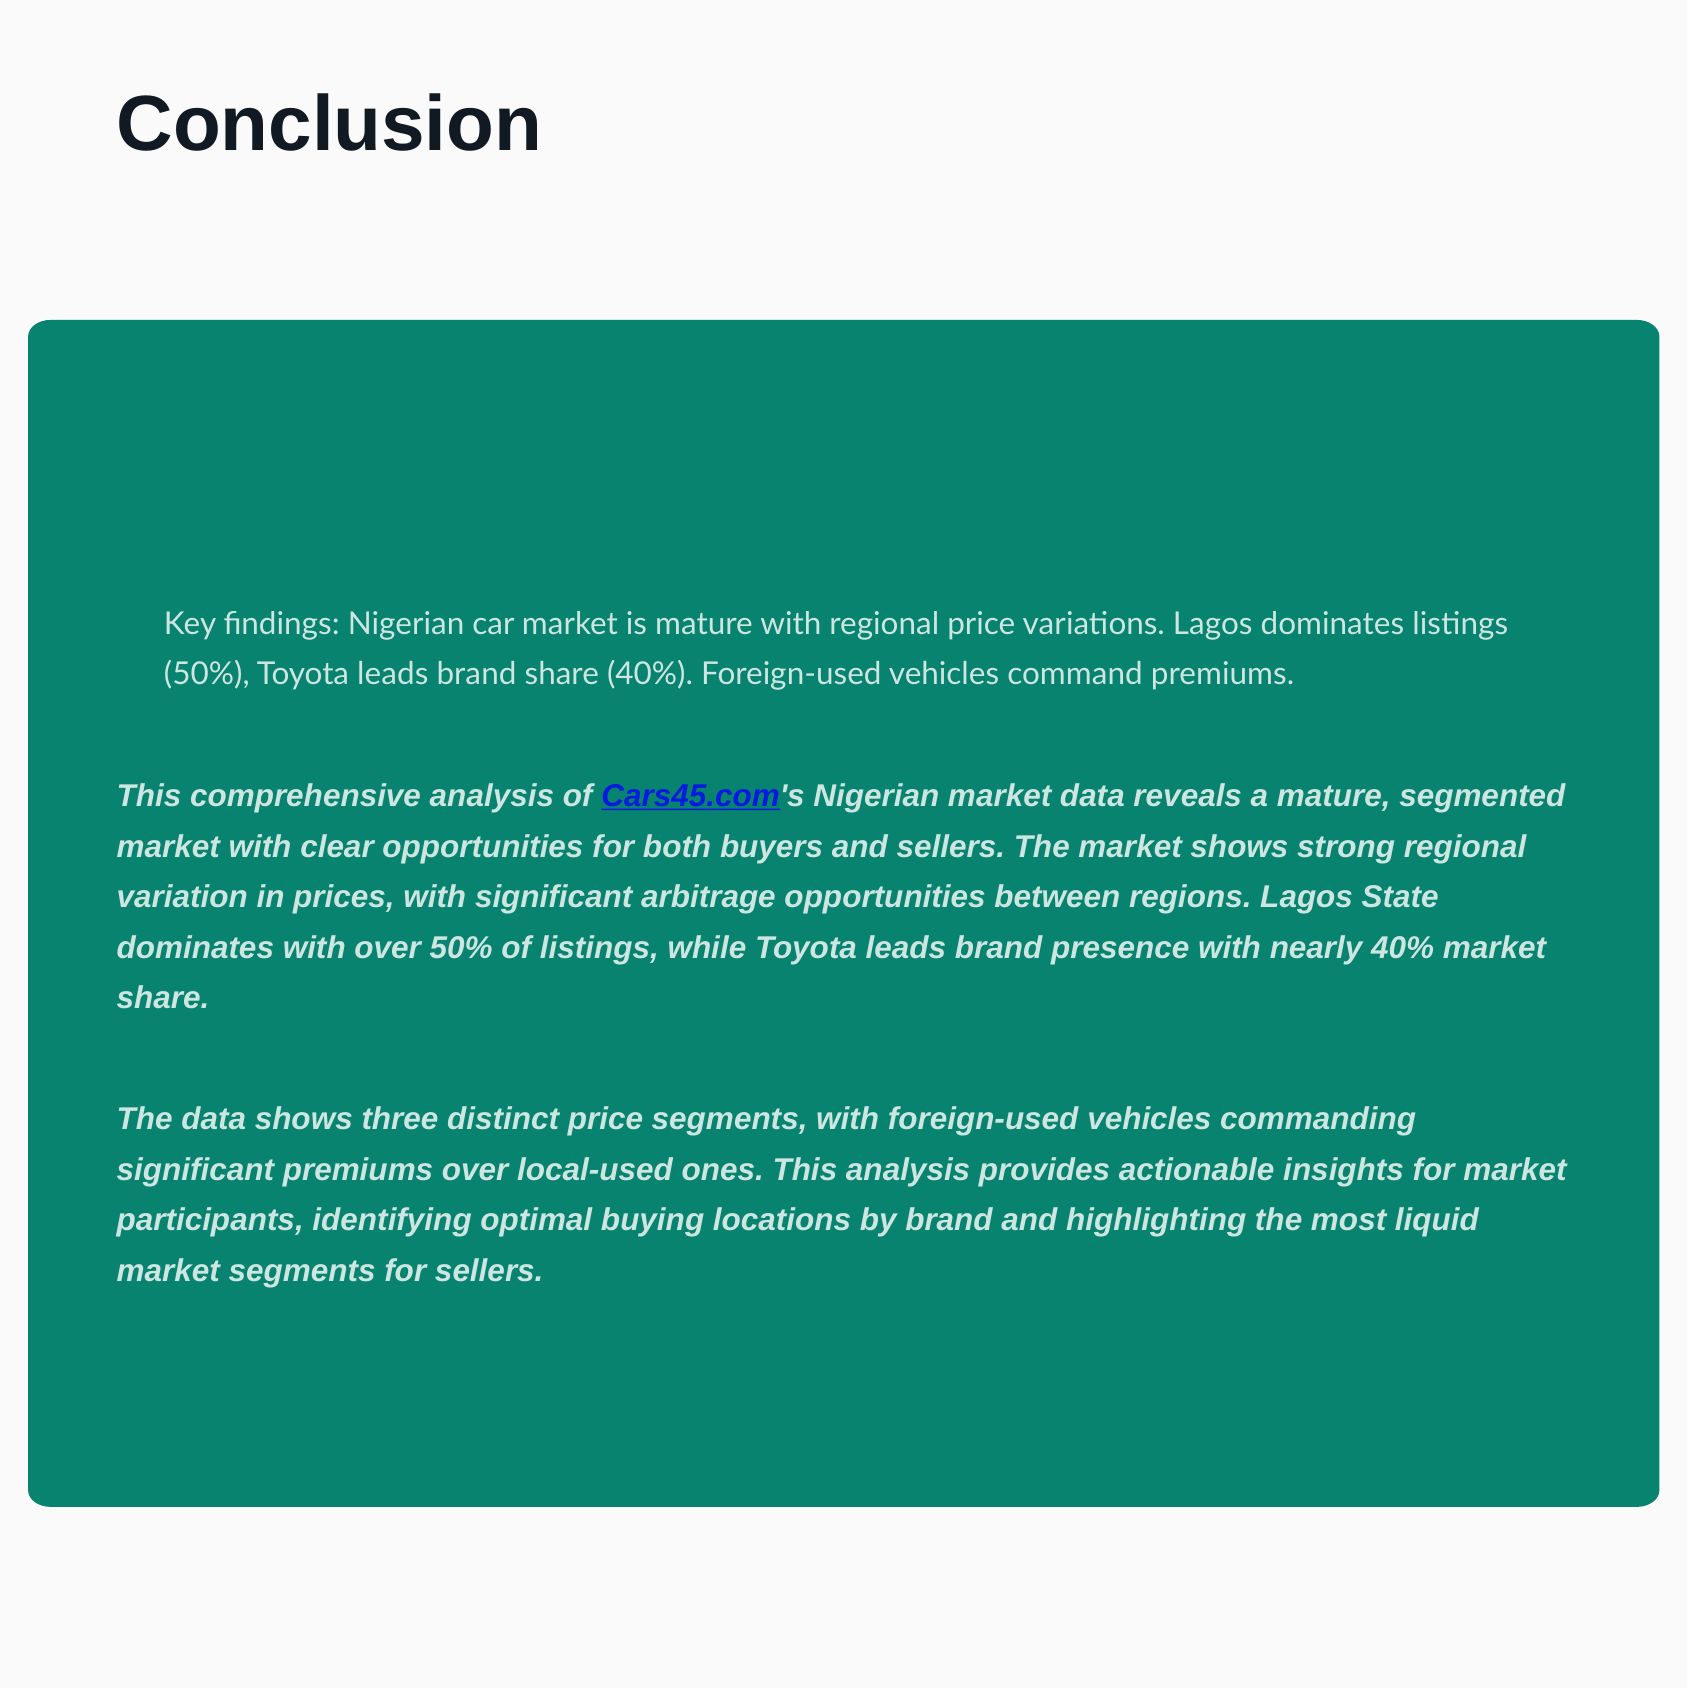

Conclusion

Key findings: Nigerian car market is mature with regional price variations. Lagos dominates listings (50%), Toyota leads brand share (40%). Foreign-used vehicles command premiums.

This comprehensive analysis of Cars45.com's Nigerian market data reveals a mature, segmented market with clear opportunities for both buyers and sellers. The market shows strong regional variation in prices, with significant arbitrage opportunities between regions. Lagos State dominates with over 50% of listings, while Toyota leads brand presence with nearly 40% market share.

The data shows three distinct price segments, with foreign-used vehicles commanding significant premiums over local-used ones. This analysis provides actionable insights for market participants, identifying optimal buying locations by brand and highlighting the most liquid market segments for sellers.